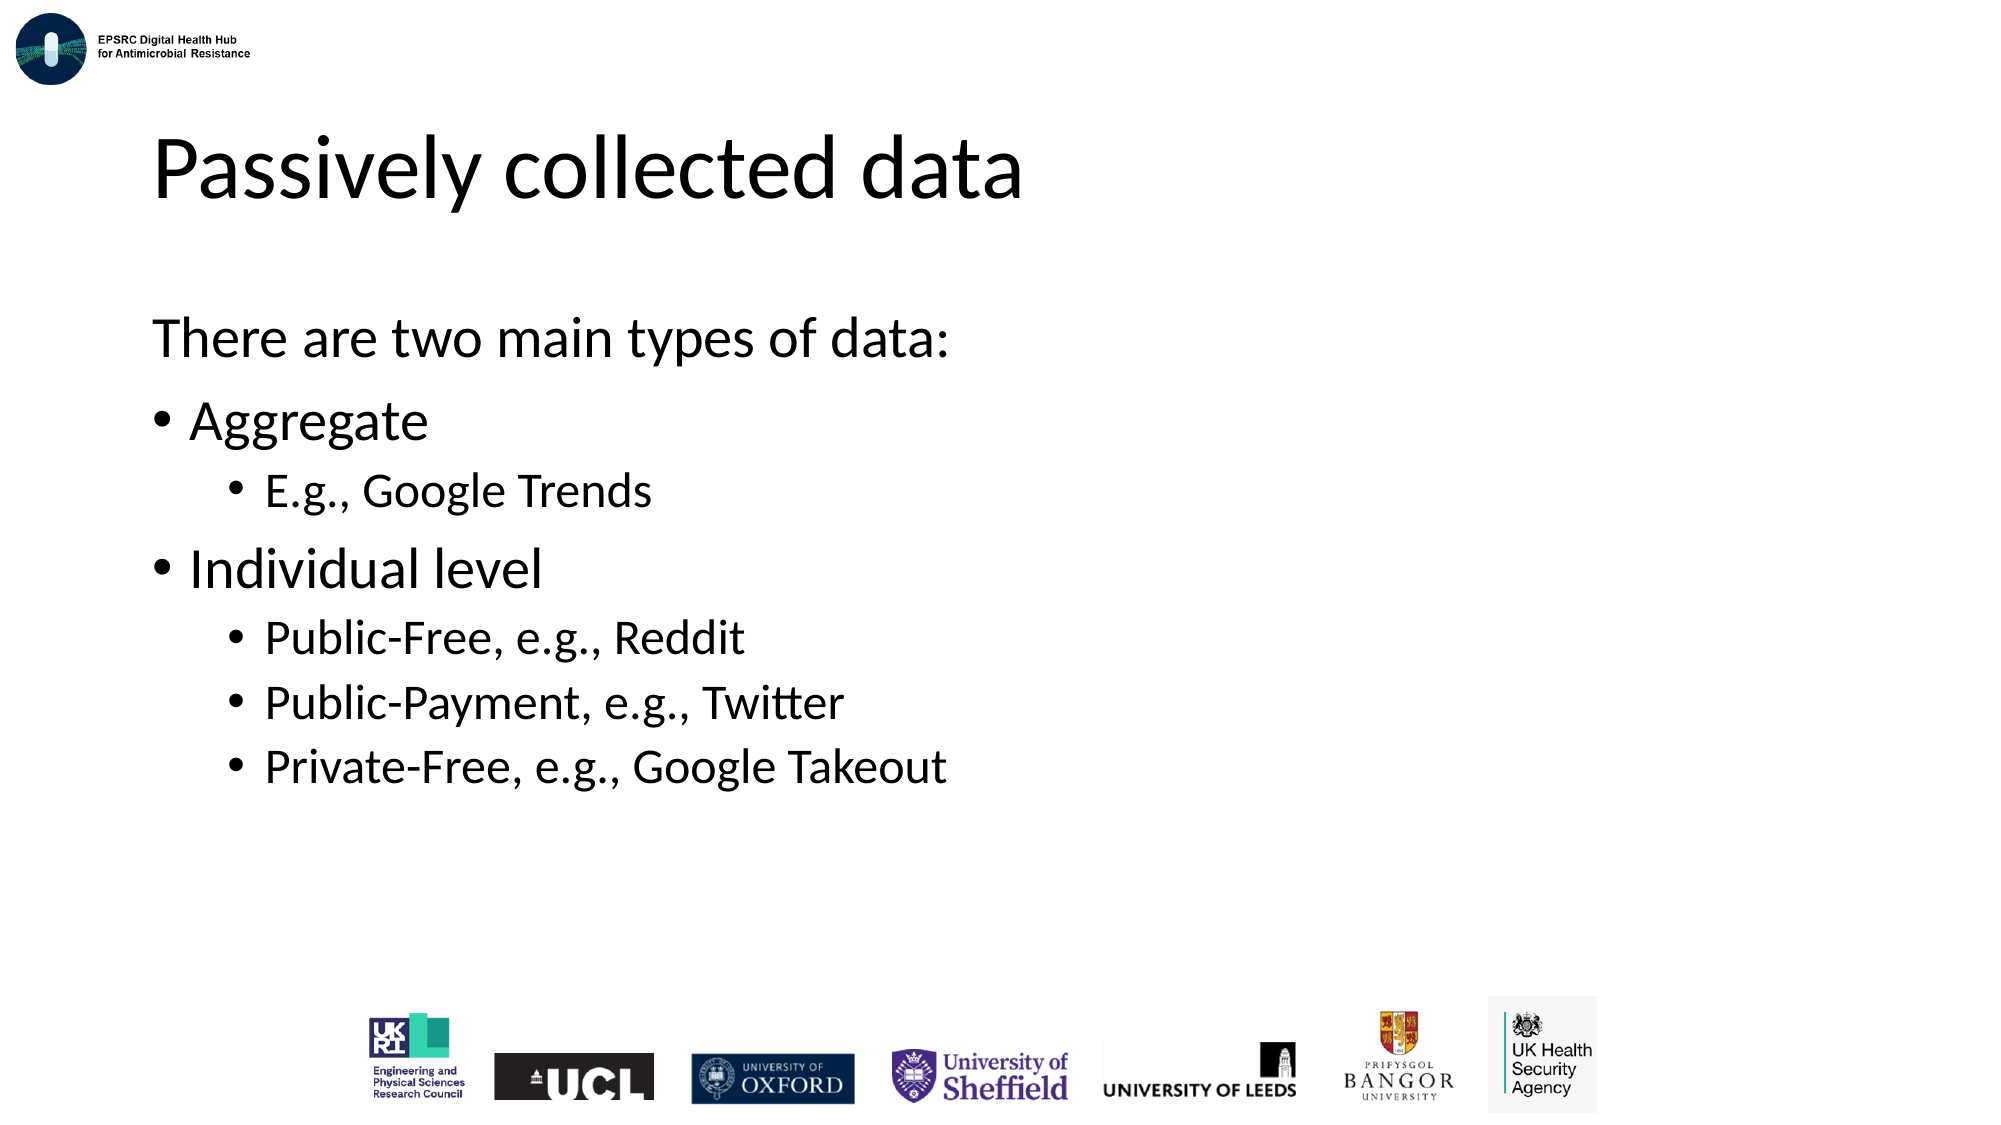

# Passively collected data
There are two main types of data:
Aggregate
E.g., Google Trends
Individual level
Public-Free, e.g., Reddit
Public-Payment, e.g., Twitter
Private-Free, e.g., Google Takeout